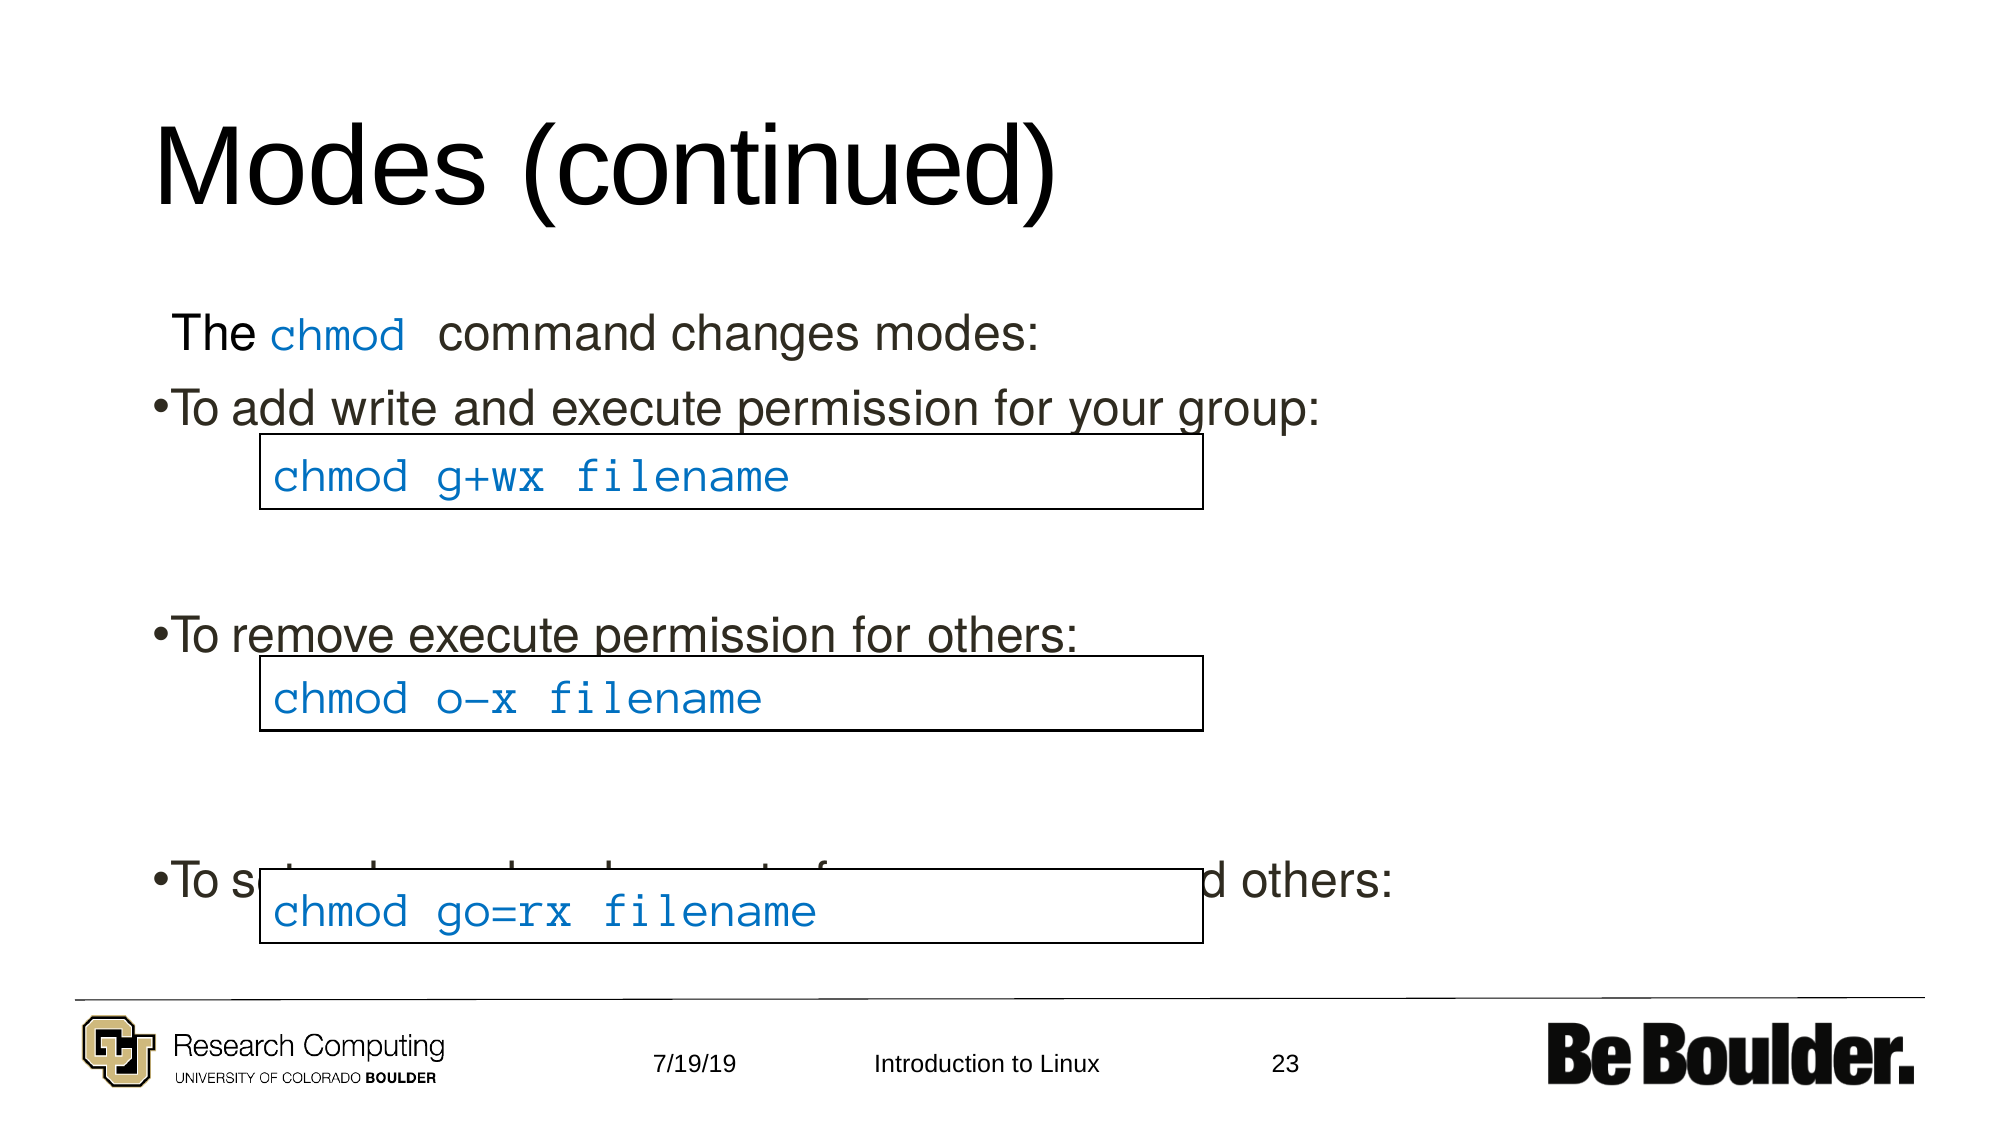

# Modes (continued)
The chmod command changes modes:
To add write and execute permission for your group:

To remove execute permission for others:

To set only read and execute for your group and others:

chmod g+wx filename
chmod o-x filename
chmod go=rx filename
7/19/19
23
Introduction to Linux